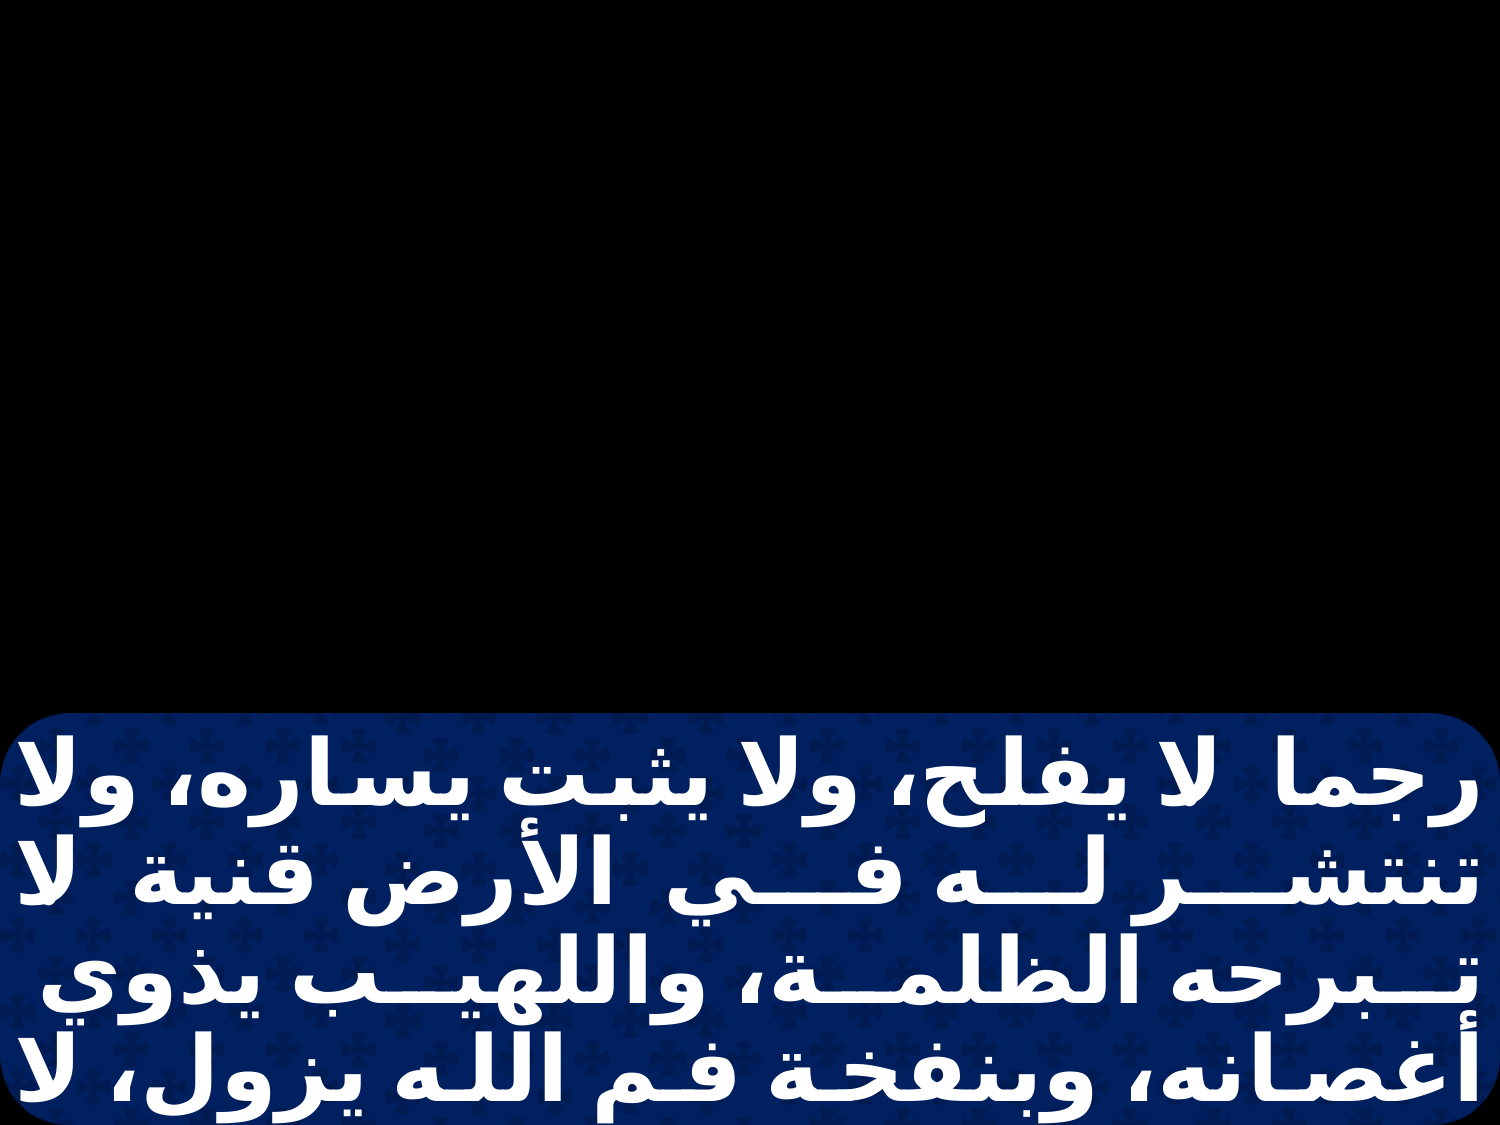

رجما. لا يفلح، ولا يثبت يساره، ولا تنتشر له في  الأرض قنية. لا تبرحه الظلمة، واللهيب يذوي  أغصانه، وبنفخة فم الله يزول، لا يعتمدن على  الزور فإنه يغوى. ويكون الزور جزاءه. يستوفيه